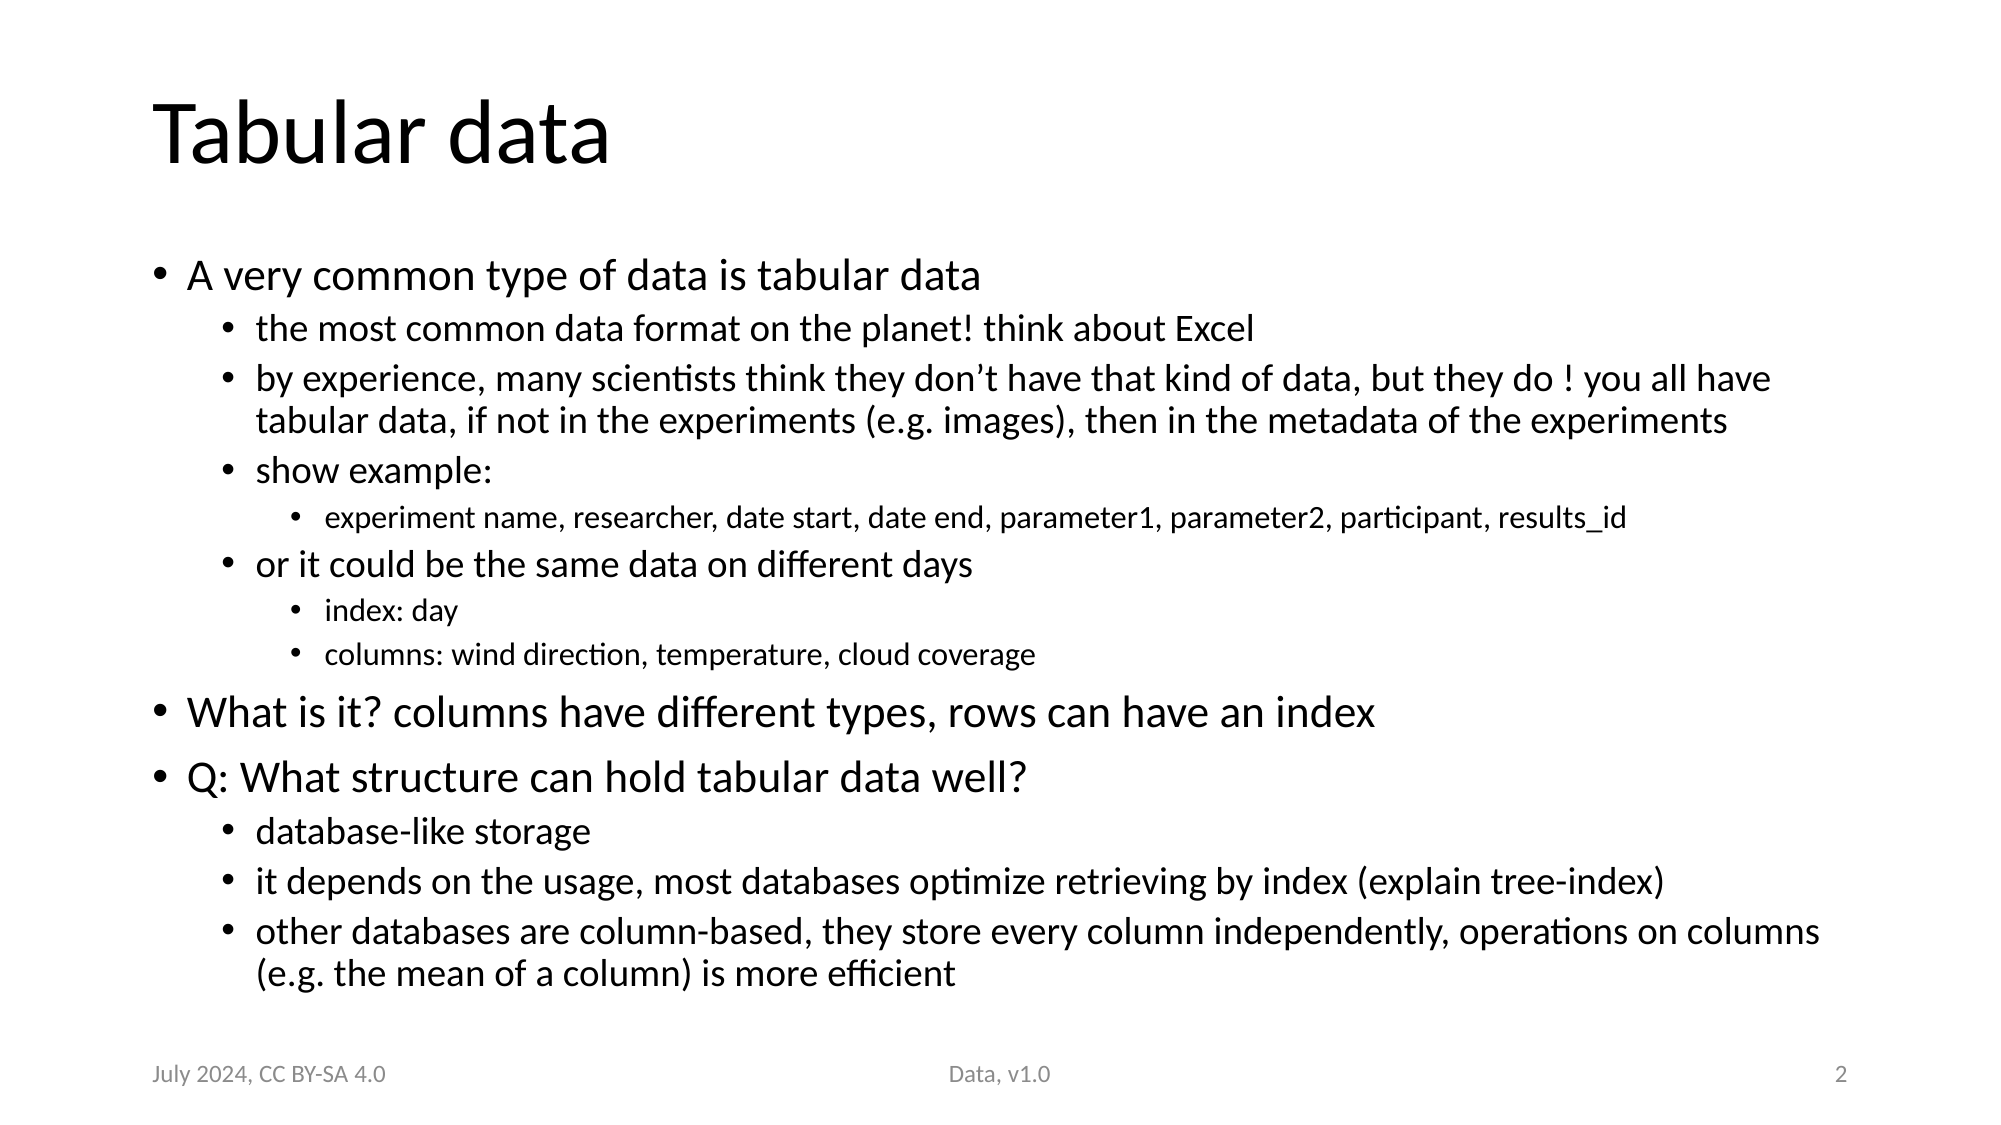

# Tabular data
A very common type of data is tabular data
the most common data format on the planet! think about Excel
by experience, many scientists think they don’t have that kind of data, but they do ! you all have tabular data, if not in the experiments (e.g. images), then in the metadata of the experiments
show example:
experiment name, researcher, date start, date end, parameter1, parameter2, participant, results_id
or it could be the same data on different days
index: day
columns: wind direction, temperature, cloud coverage
What is it? columns have different types, rows can have an index
Q: What structure can hold tabular data well?
database-like storage
it depends on the usage, most databases optimize retrieving by index (explain tree-index)
other databases are column-based, they store every column independently, operations on columns (e.g. the mean of a column) is more efficient

July 2024, CC BY-SA 4.0
Data, v1.0
2